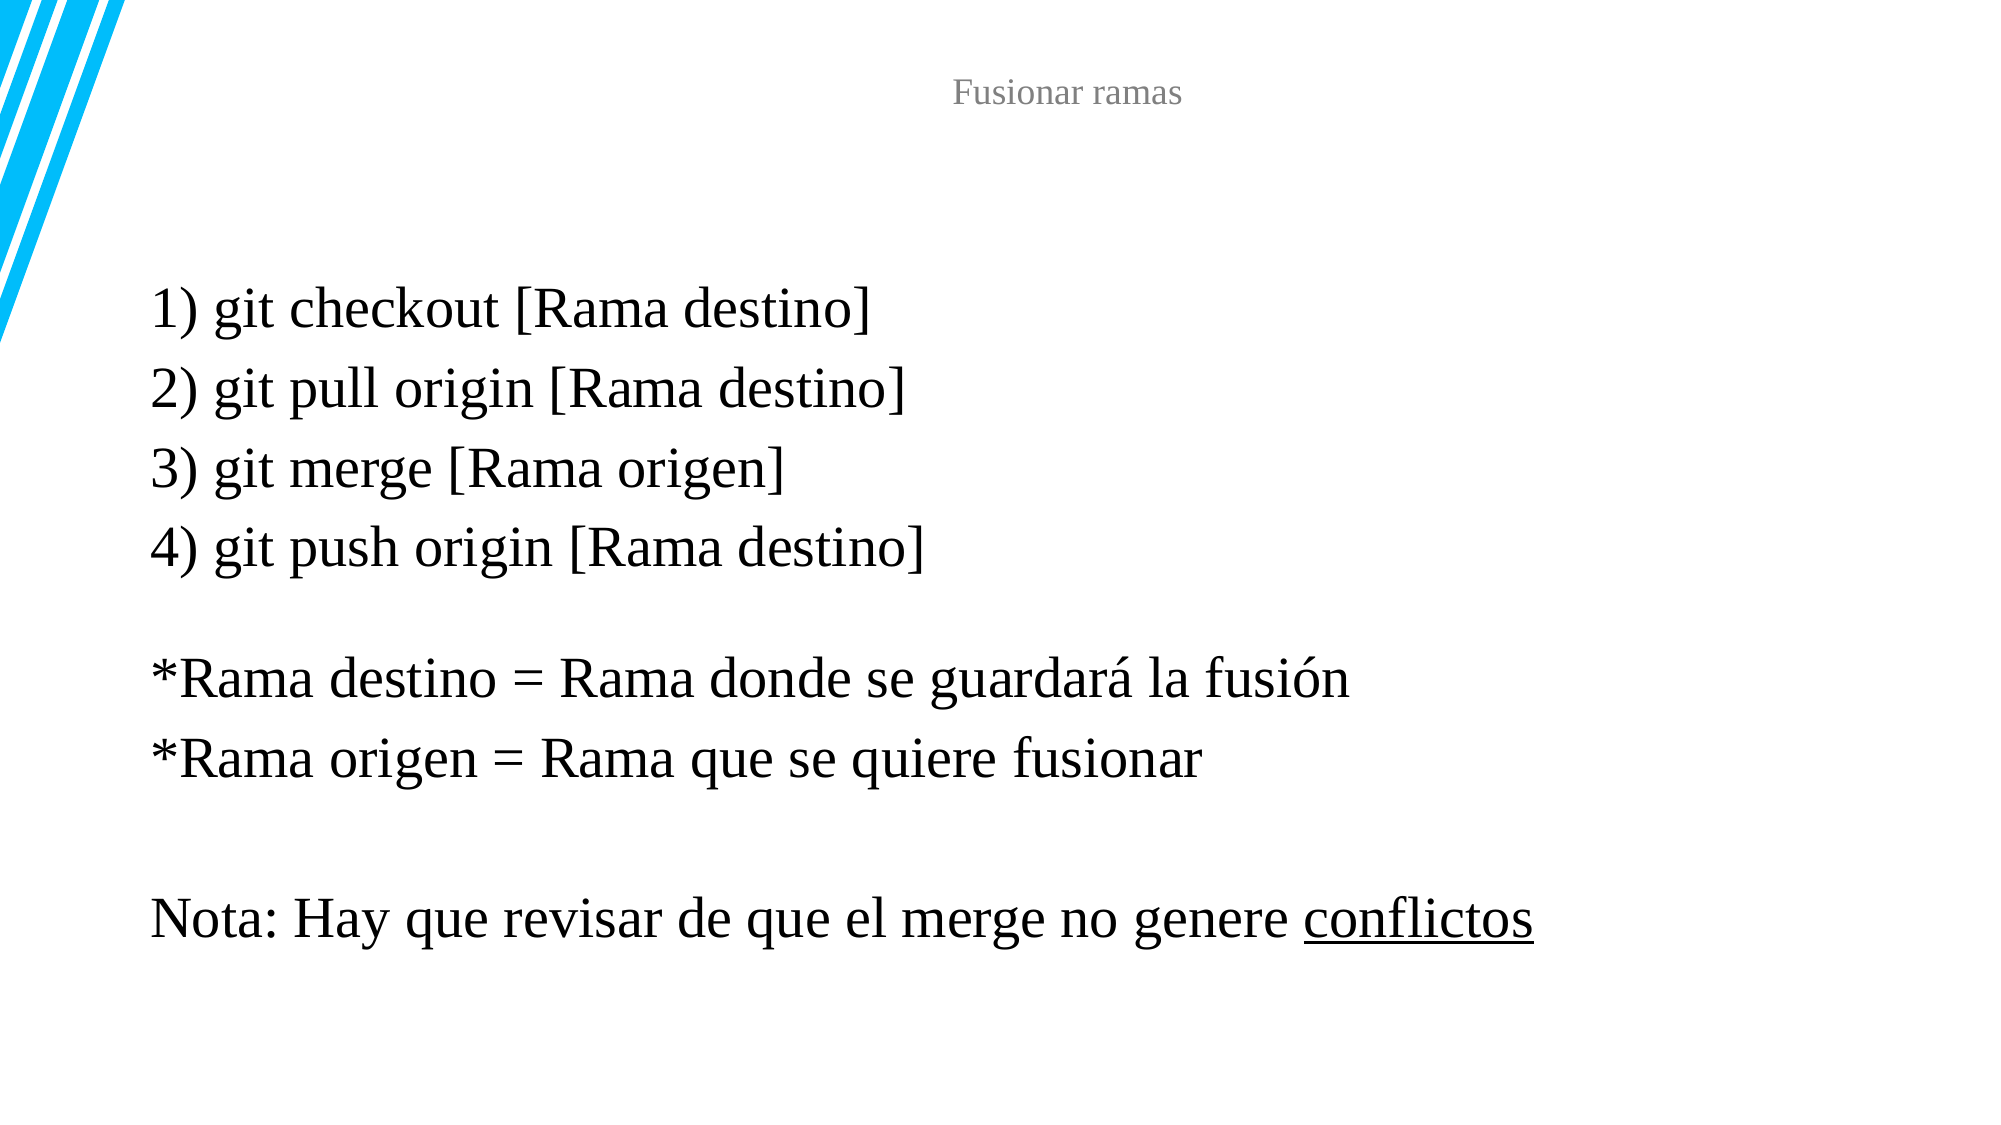

Fusionar ramas
1) git checkout [Rama destino]
2) git pull origin [Rama destino]
3) git merge [Rama origen]
4) git push origin [Rama destino]

*Rama destino = Rama donde se guardará la fusión
*Rama origen = Rama que se quiere fusionar

Nota: Hay que revisar de que el merge no genere conflictos